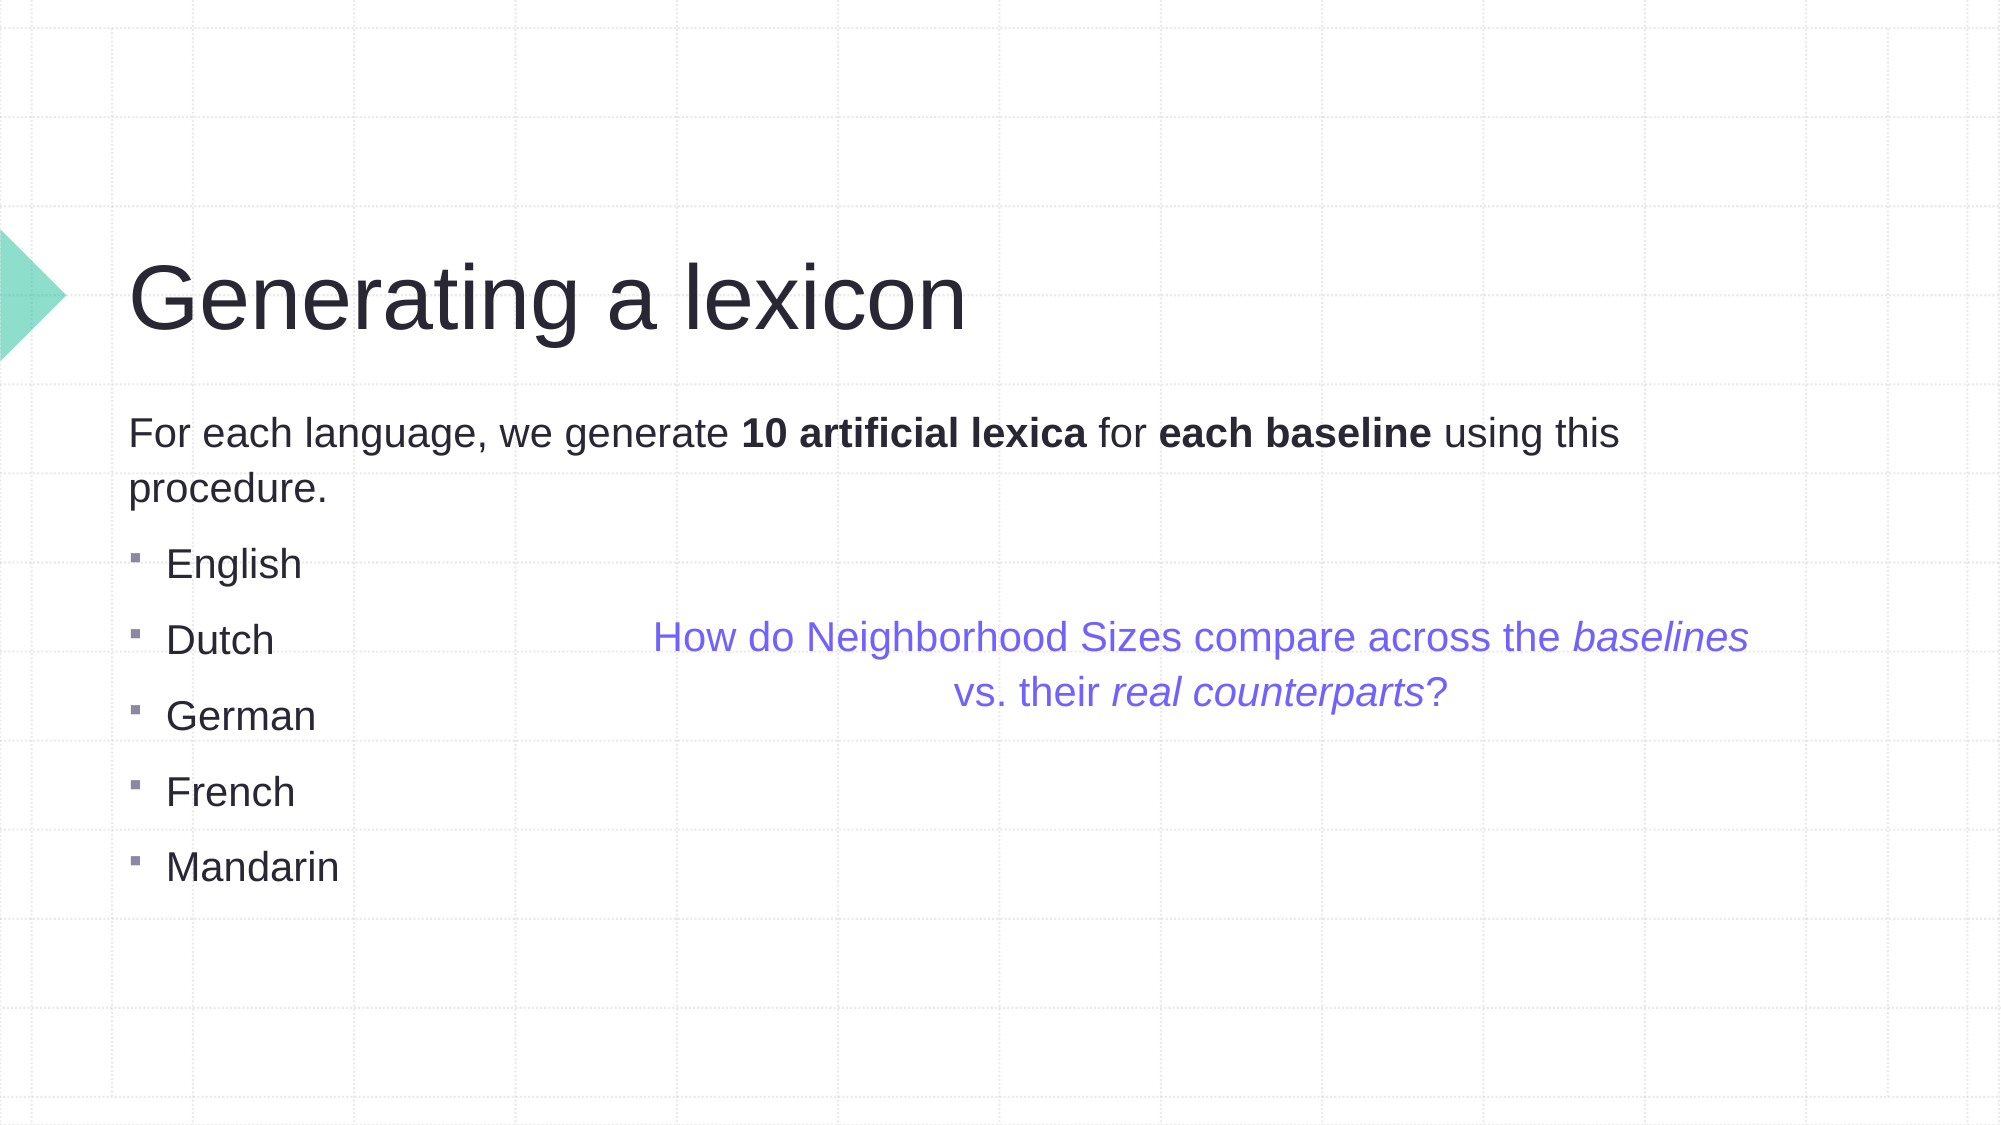

# Generating a lexicon
For each language, we generate 10 artificial lexica for each baseline using this procedure.
English
Dutch
German
French
Mandarin
How do Neighborhood Sizes compare across the baselines vs. their real counterparts?